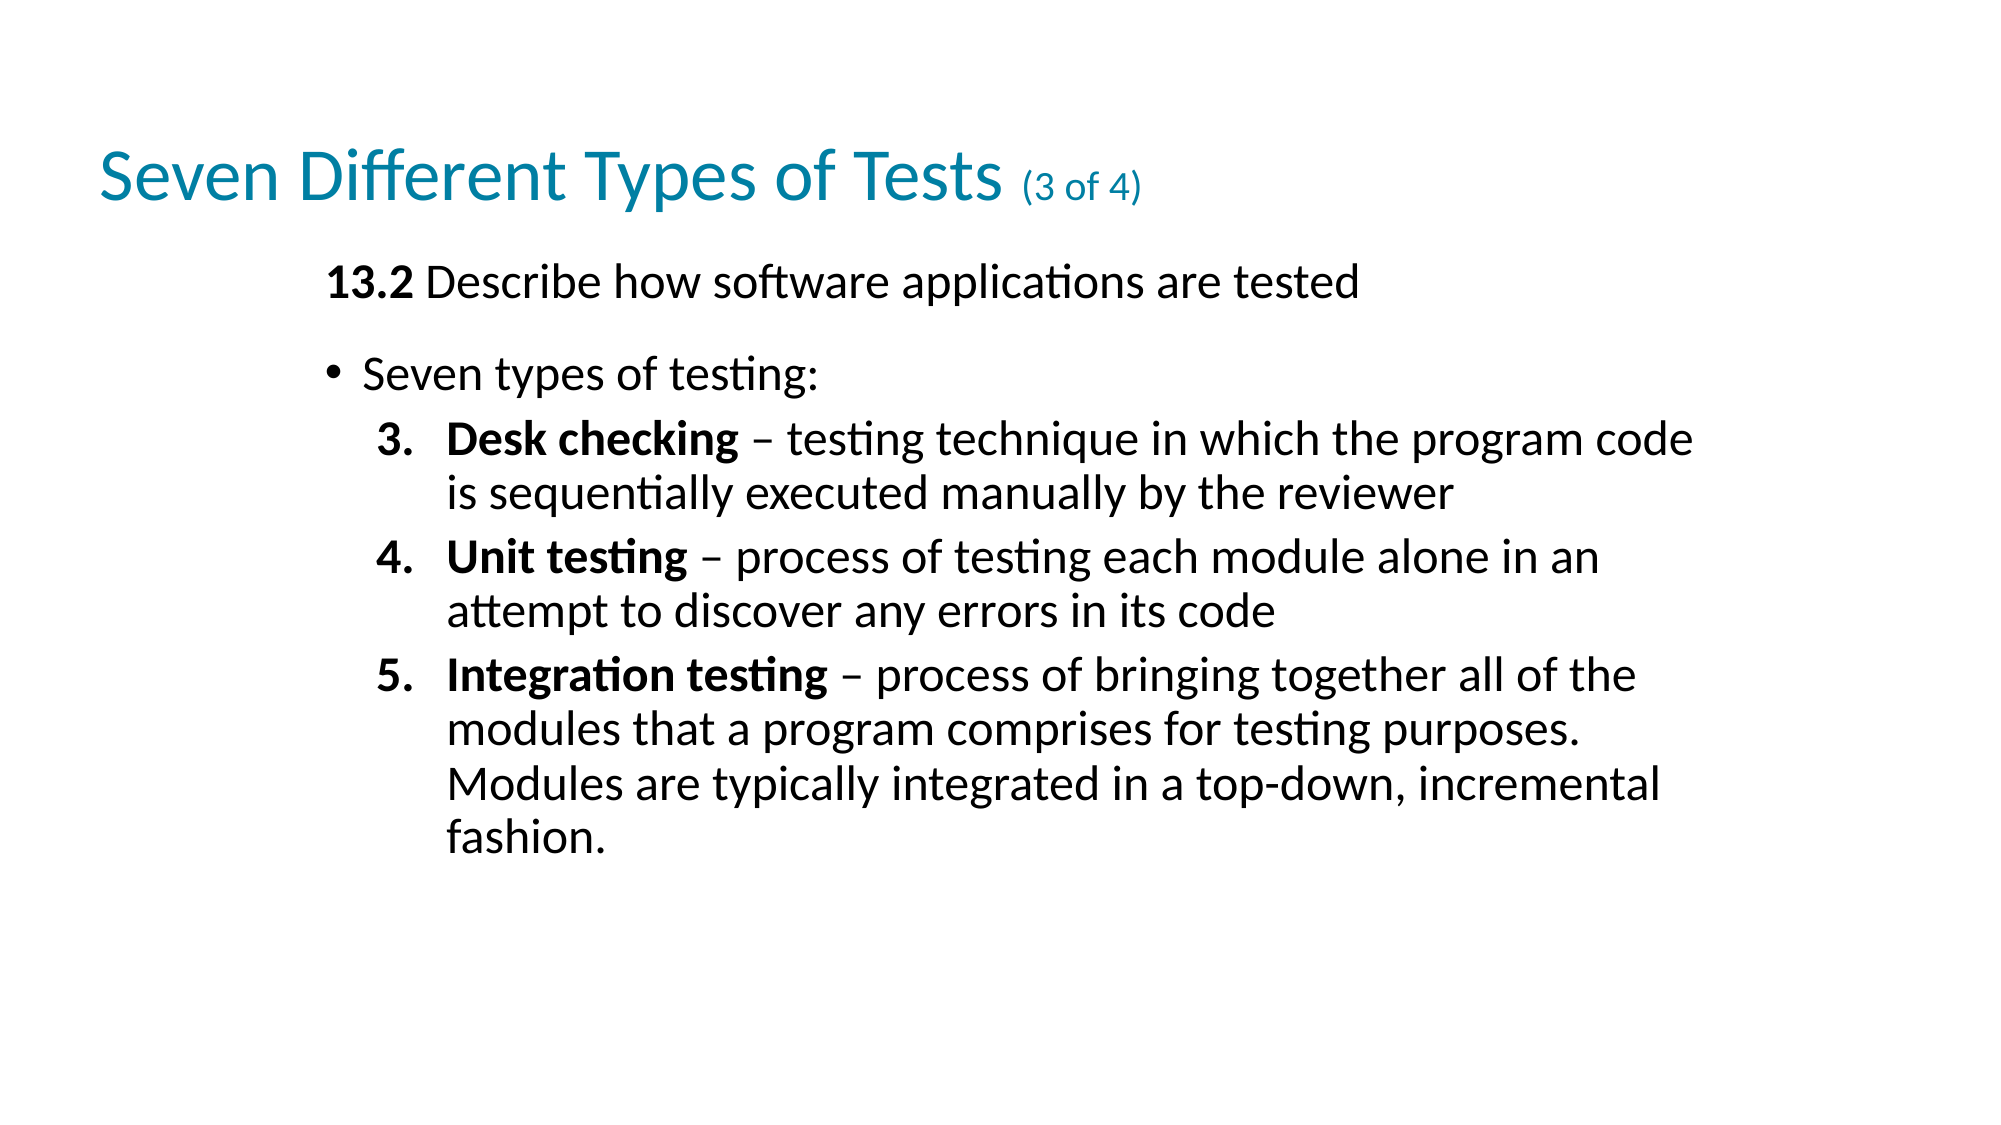

# Seven Different Types of Tests (3 of 4)
13.2 Describe how software applications are tested
Seven types of testing:
Desk checking – testing technique in which the program code is sequentially executed manually by the reviewer
Unit testing – process of testing each module alone in an attempt to discover any errors in its code
Integration testing – process of bringing together all of the modules that a program comprises for testing purposes. Modules are typically integrated in a top-down, incremental fashion.